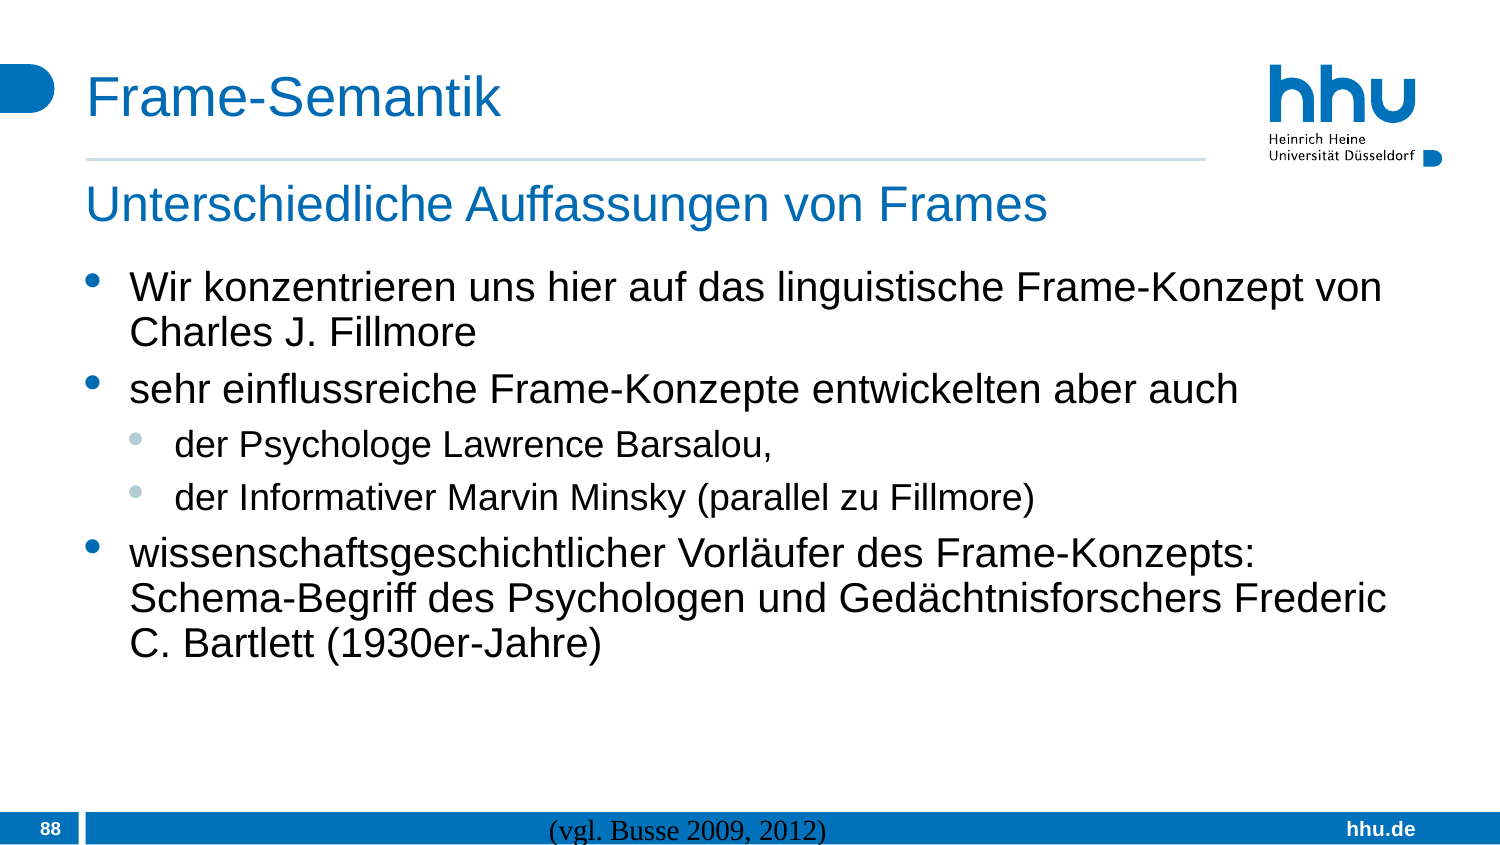

# Frame-Semantik
Unterschiedliche Auffassungen von Frames
Wir konzentrieren uns hier auf das linguistische Frame-Konzept von Charles J. Fillmore
sehr einflussreiche Frame-Konzepte entwickelten aber auch
der Psychologe Lawrence Barsalou,
der Informativer Marvin Minsky (parallel zu Fillmore)
wissenschaftsgeschichtlicher Vorläufer des Frame-Konzepts: Schema-Begriff des Psychologen und Gedächtnisforschers Frederic C. Bartlett (1930er-Jahre)
88
(vgl. Busse 2009, 2012)